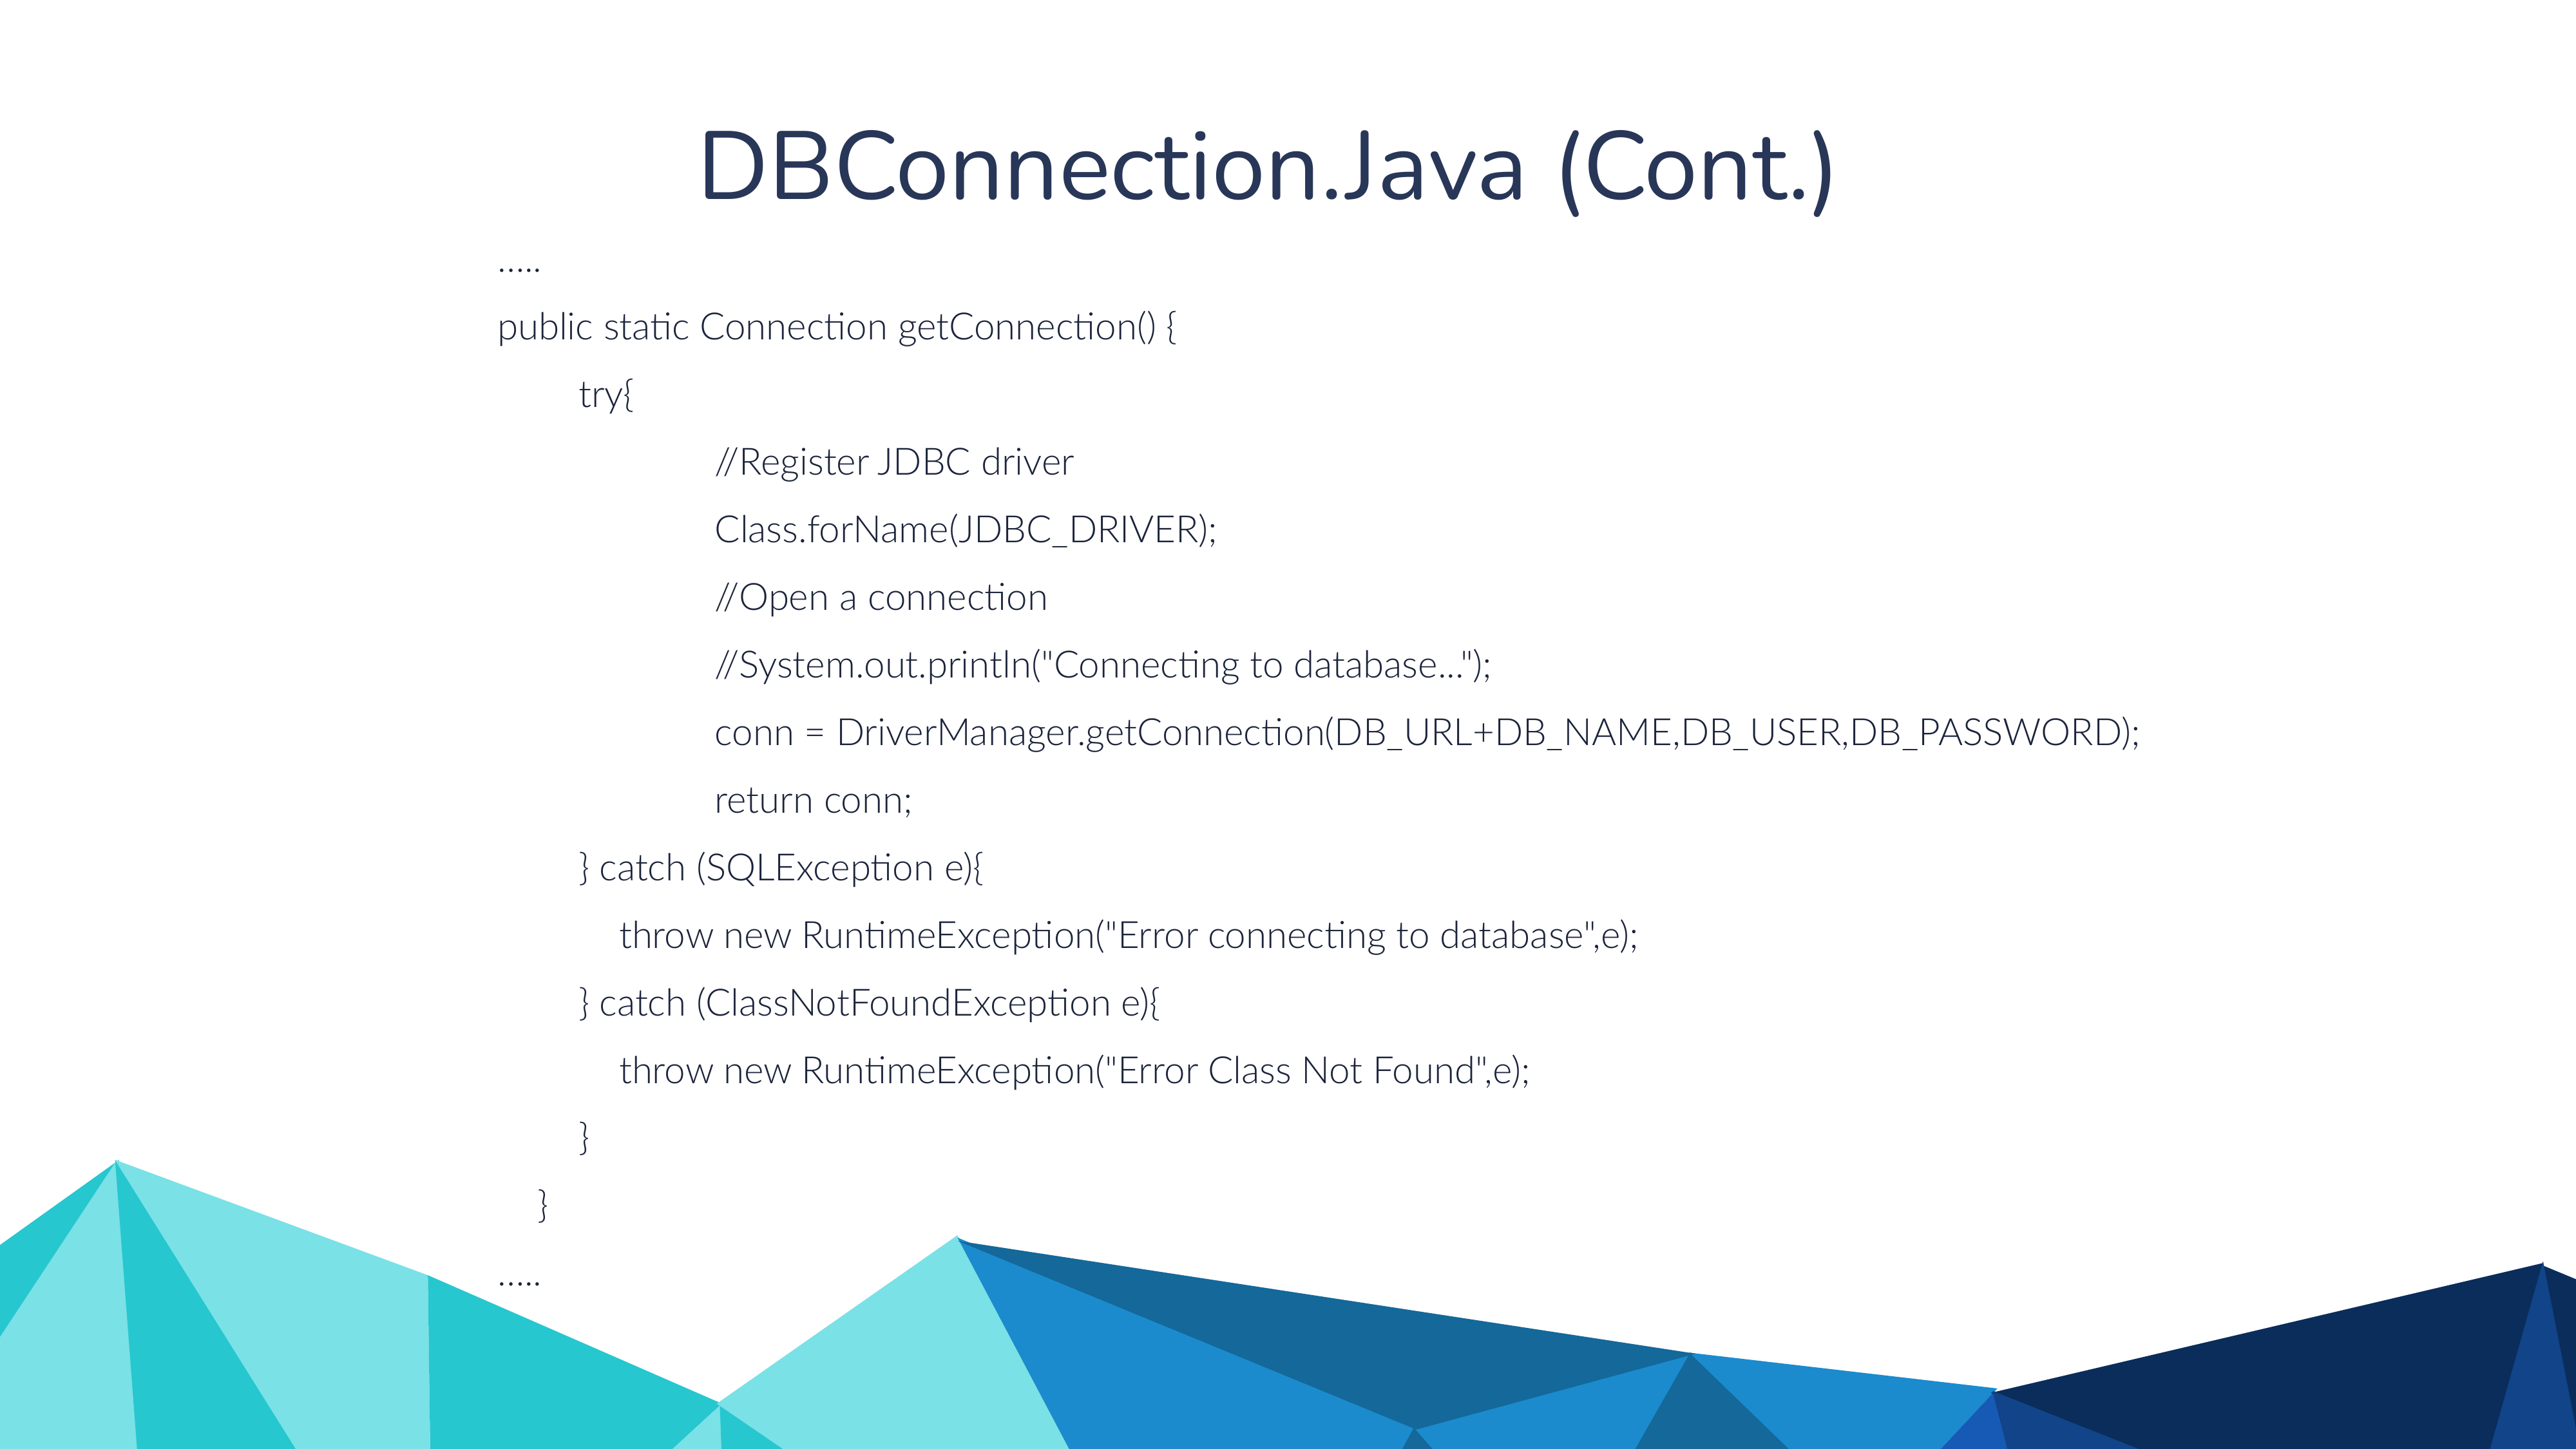

DBConnection.Java (Cont.)
…..
public static Connection getConnection() {
        try{
            	//Register JDBC driver
            	Class.forName(JDBC_DRIVER);
            	//Open a connection
            	//System.out.println("Connecting to database...");
            	conn = DriverManager.getConnection(DB_URL+DB_NAME,DB_USER,DB_PASSWORD);
            	return conn;
        } catch (SQLException e){
            throw new RuntimeException("Error connecting to database",e);
        } catch (ClassNotFoundException e){
            throw new RuntimeException("Error Class Not Found",e);
        }
    }
…..